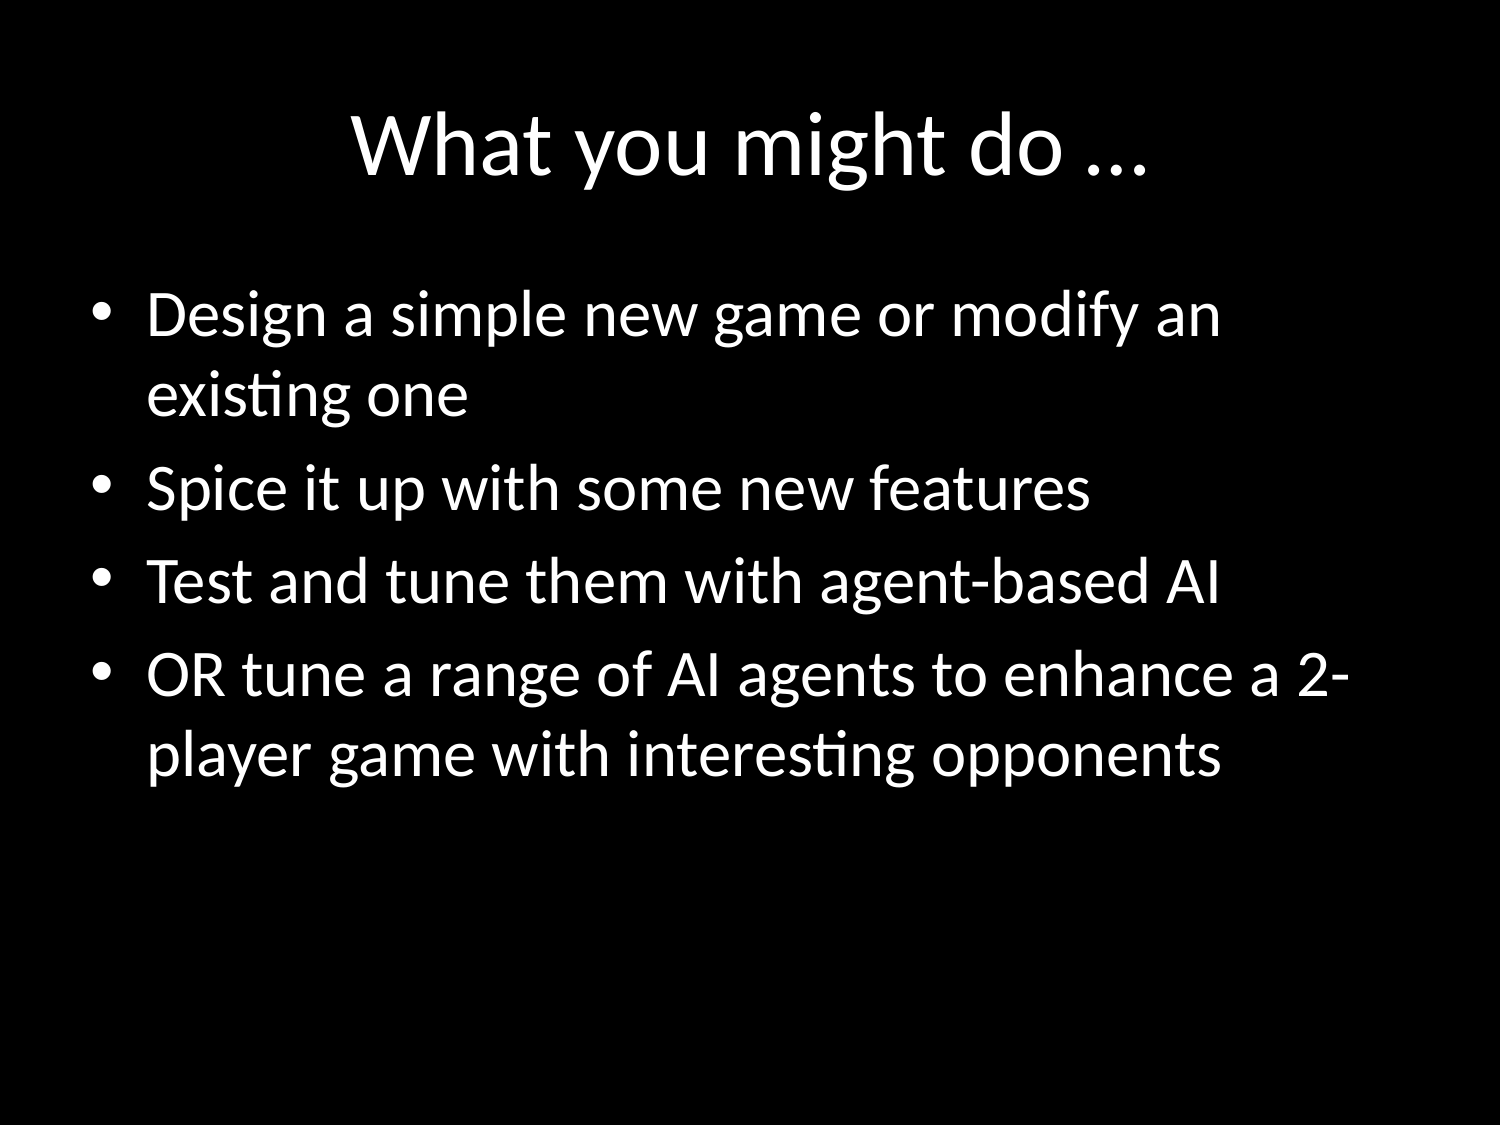

# What you might do …
Design a simple new game or modify an existing one
Spice it up with some new features
Test and tune them with agent-based AI
OR tune a range of AI agents to enhance a 2-player game with interesting opponents